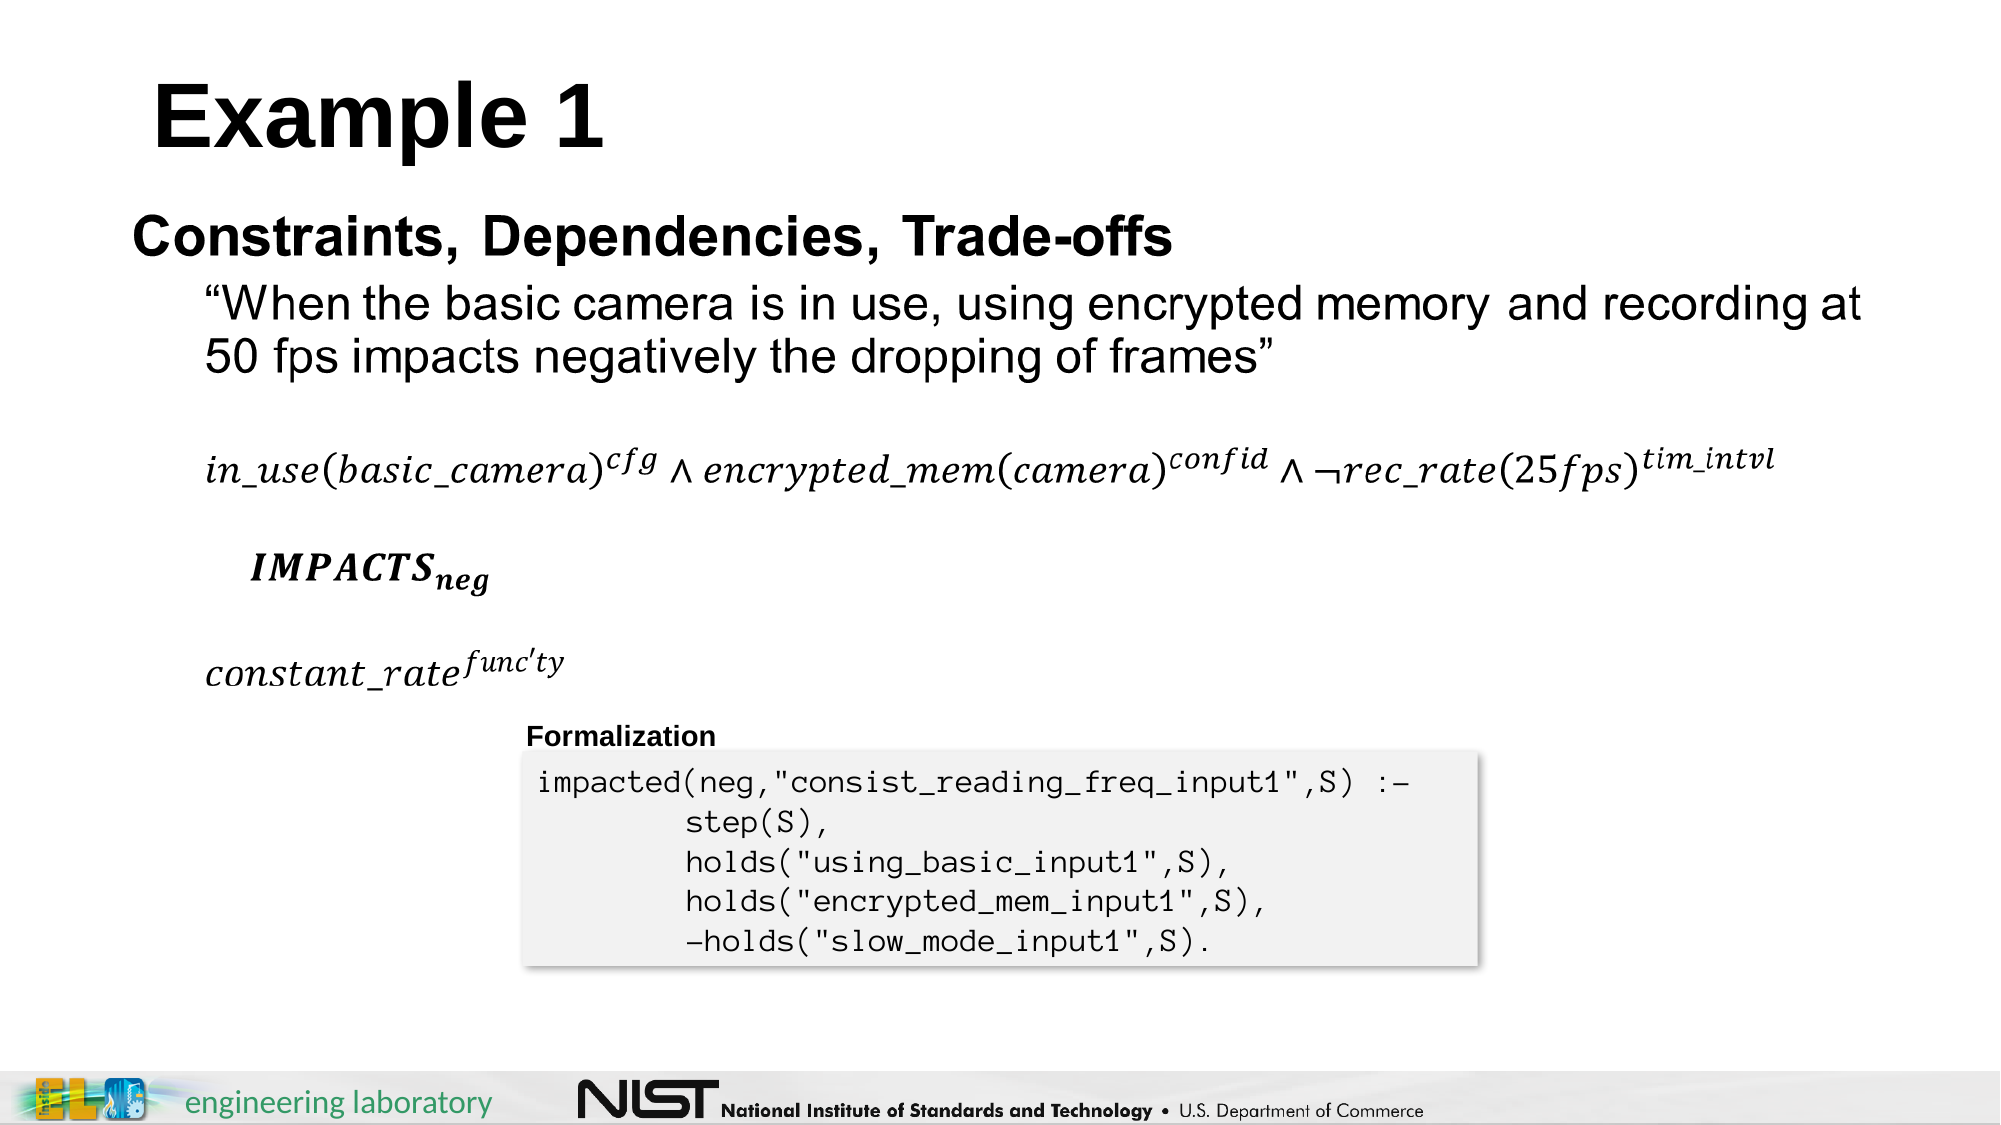

# Example 1

Formalization
impacted(neg,"consist_reading_freq_input1",S) :-
	step(S),
	holds("using_basic_input1",S),
	holds("encrypted_mem_input1",S),
	-holds("slow_mode_input1",S).